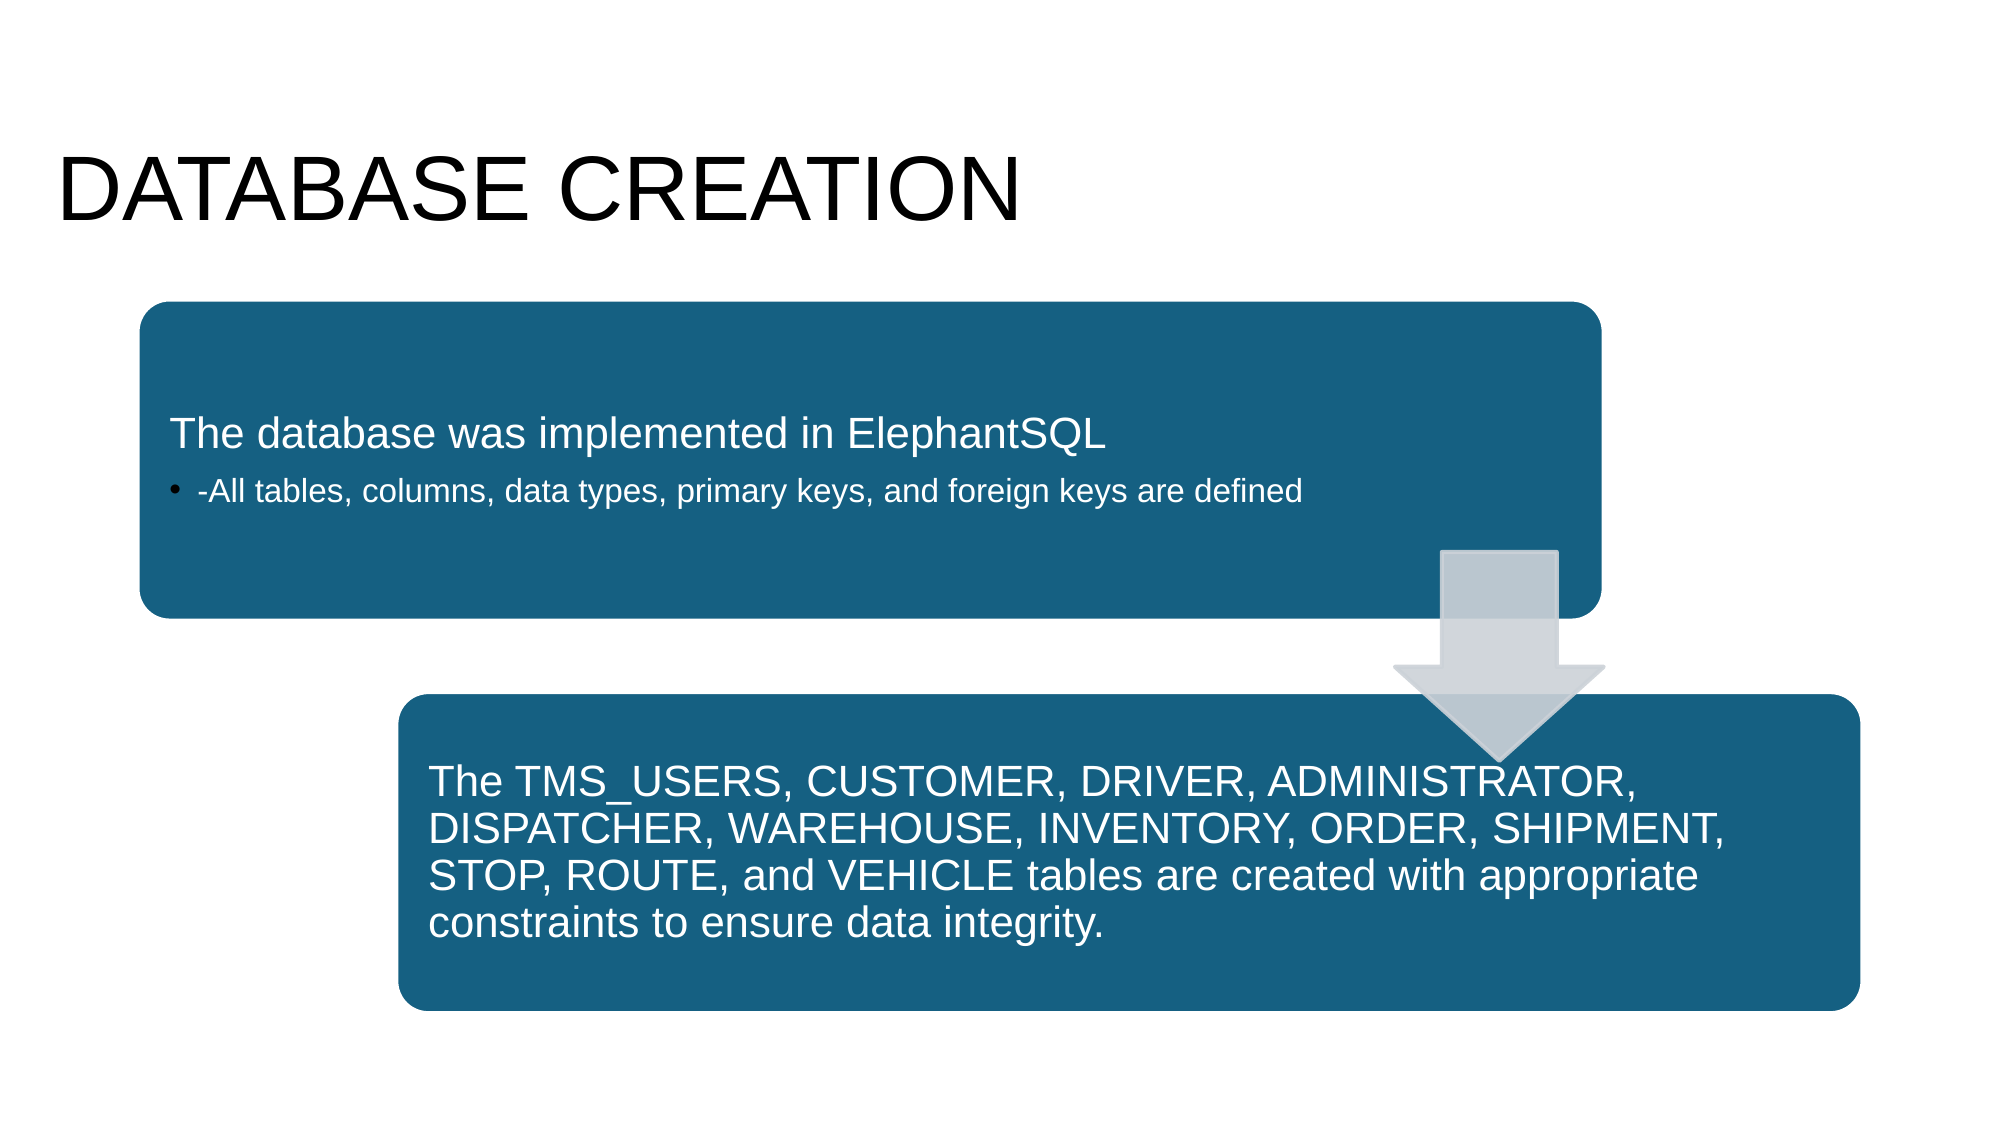

# DATABASE CREATION
The database was implemented in ElephantSQL
-All tables, columns, data types, primary keys, and foreign keys are defined
The TMS_USERS, CUSTOMER, DRIVER, ADMINISTRATOR, DISPATCHER, WAREHOUSE, INVENTORY, ORDER, SHIPMENT, STOP, ROUTE, and VEHICLE tables are created with appropriate constraints to ensure data integrity.